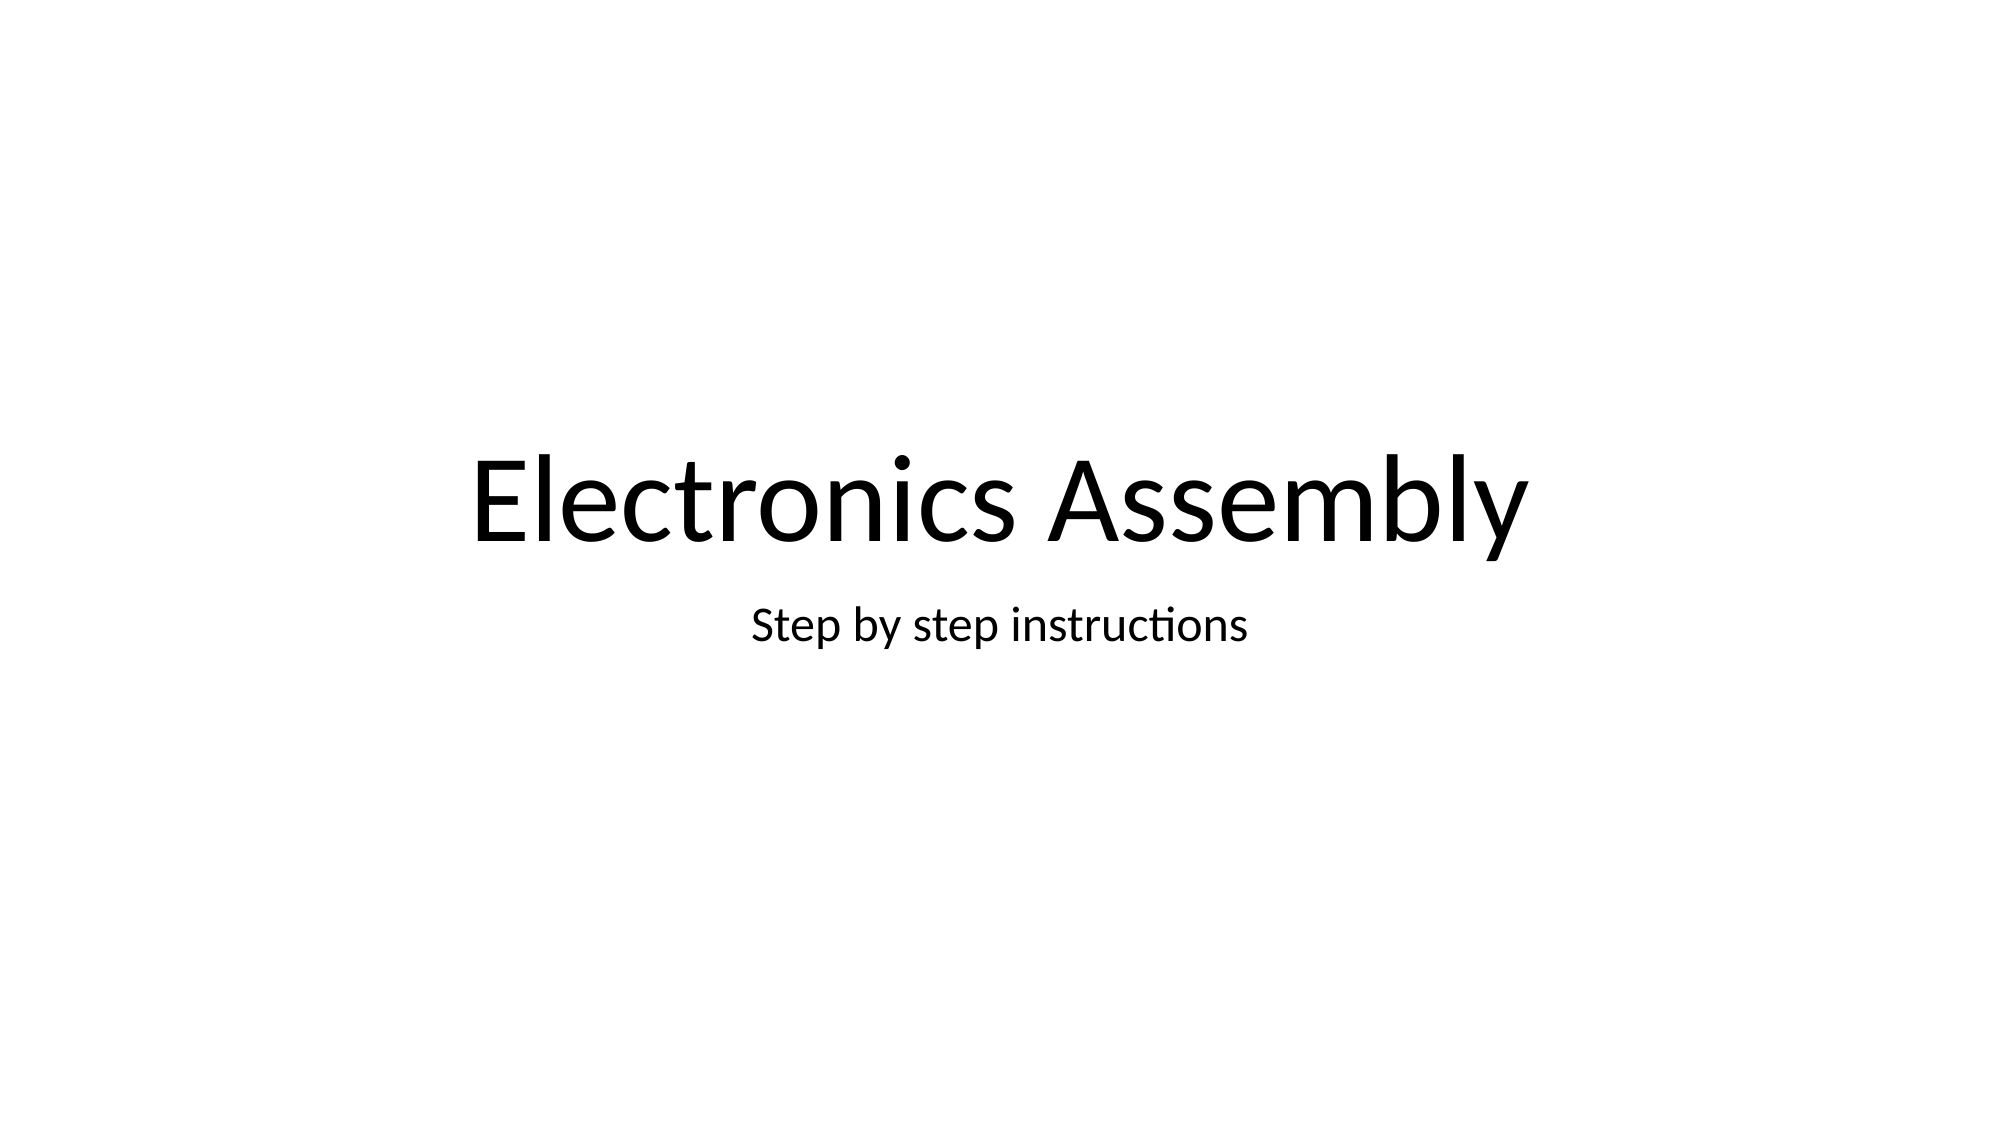

# Electronics Assembly
Step by step instructions